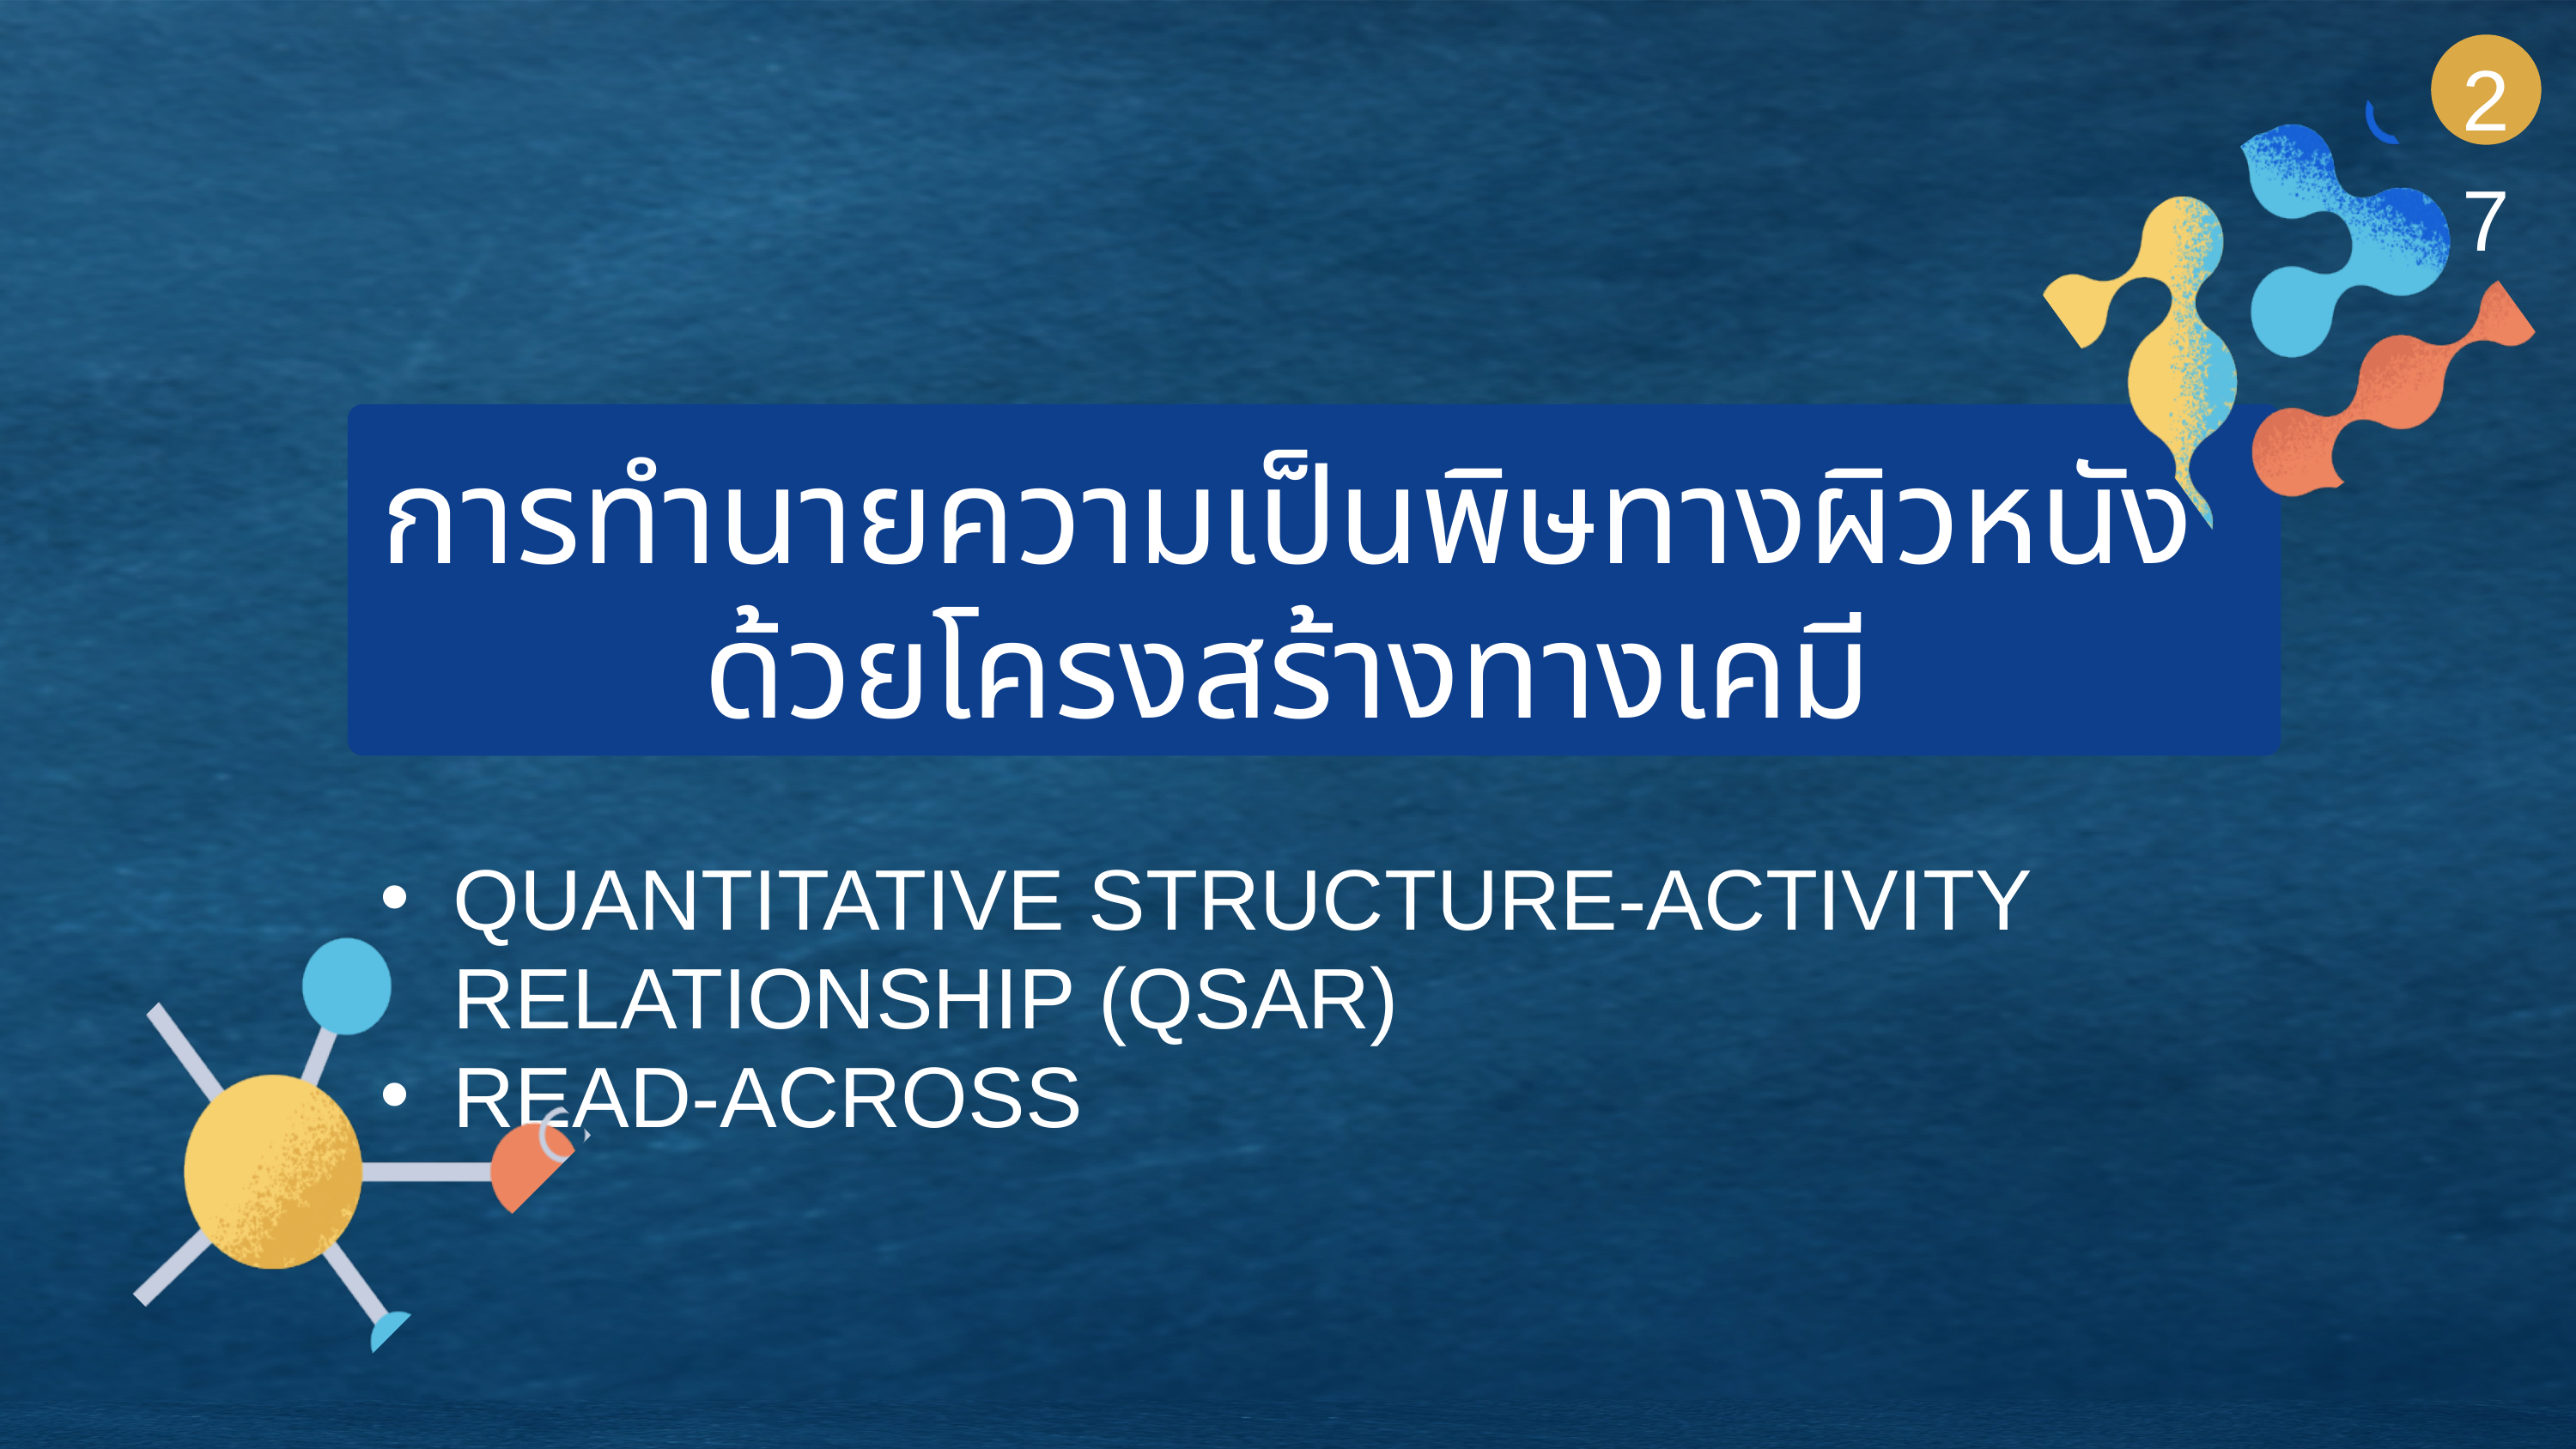

27

การทำนายความเป็นพิษทางผิวหนังด้วยโครงสร้างทางเคมี
QUANTITATIVE STRUCTURE-ACTIVITY RELATIONSHIP (QSAR)
READ-ACROSS